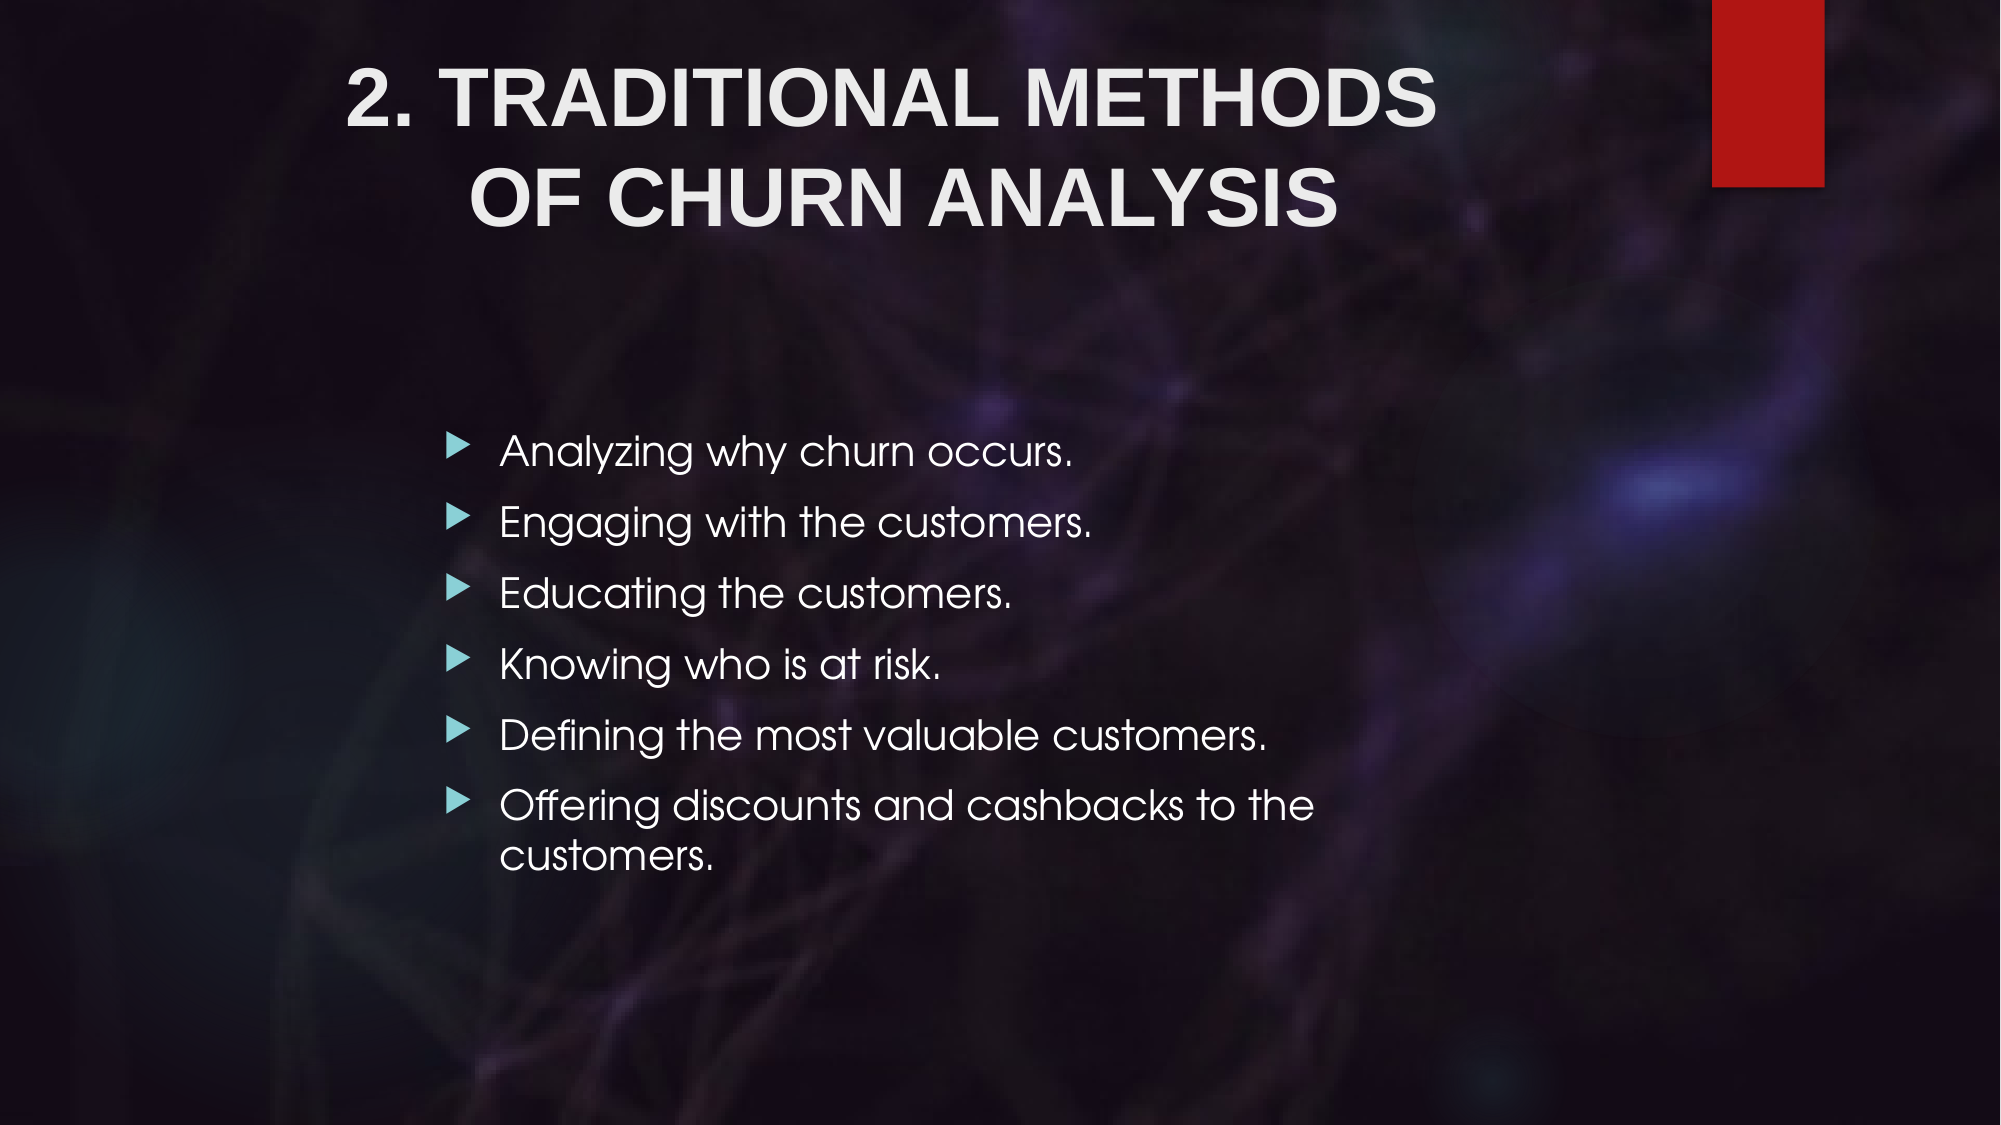

# 2. TRADITIONAL METHODS OF CHURN ANALYSIS
Analyzing why churn occurs.
Engaging with the customers.
Educating the customers.
Knowing who is at risk.
Defining the most valuable customers.
Offering discounts and cashbacks to the customers.